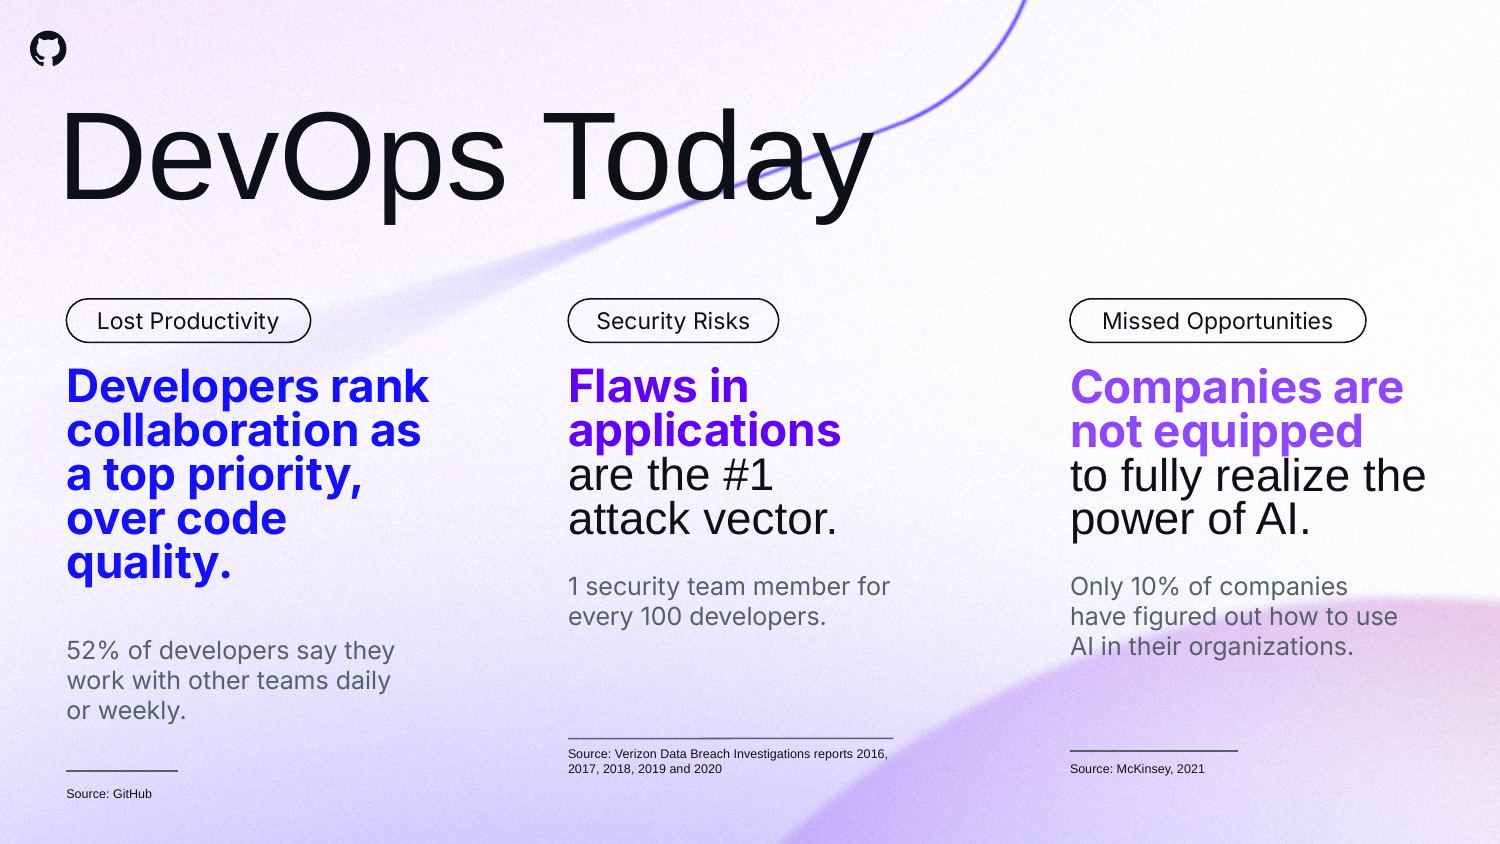

DevOps Today
Lost Productivity
Security Risks
Missed Opportunities
Developers rank collaboration as a top priority, over code quality.
Flaws in applications
are the #1
attack vector.
Companies are not equipped
to fully realize the power of AI.
Only 10% of companies
have figured out how to use AI in their organizations.
1 security team member for every 100 developers.
# 52% of developers say they work with other teams daily or weekly.
Source: Verizon Data Breach Investigations reports 2016, 2017, 2018, 2019 and 2020
Source: McKinsey, 2021
Source: GitHub